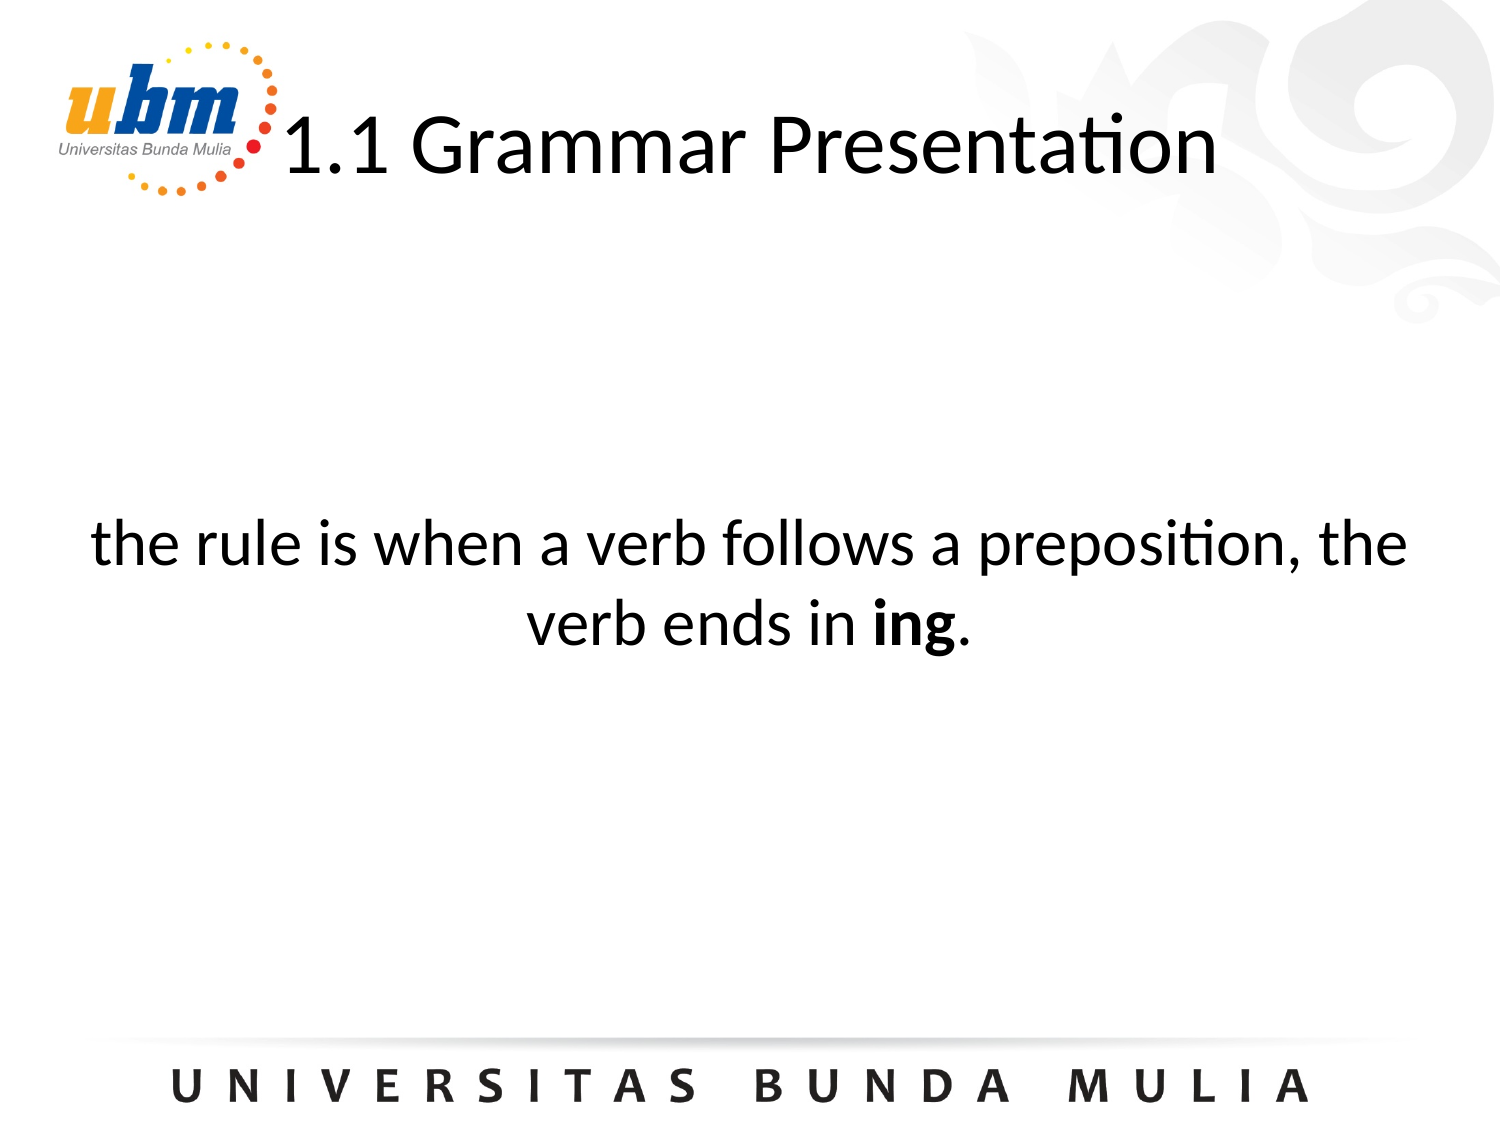

1.1 Grammar Presentation
the rule is when a verb follows a preposition, the verb ends in ing.